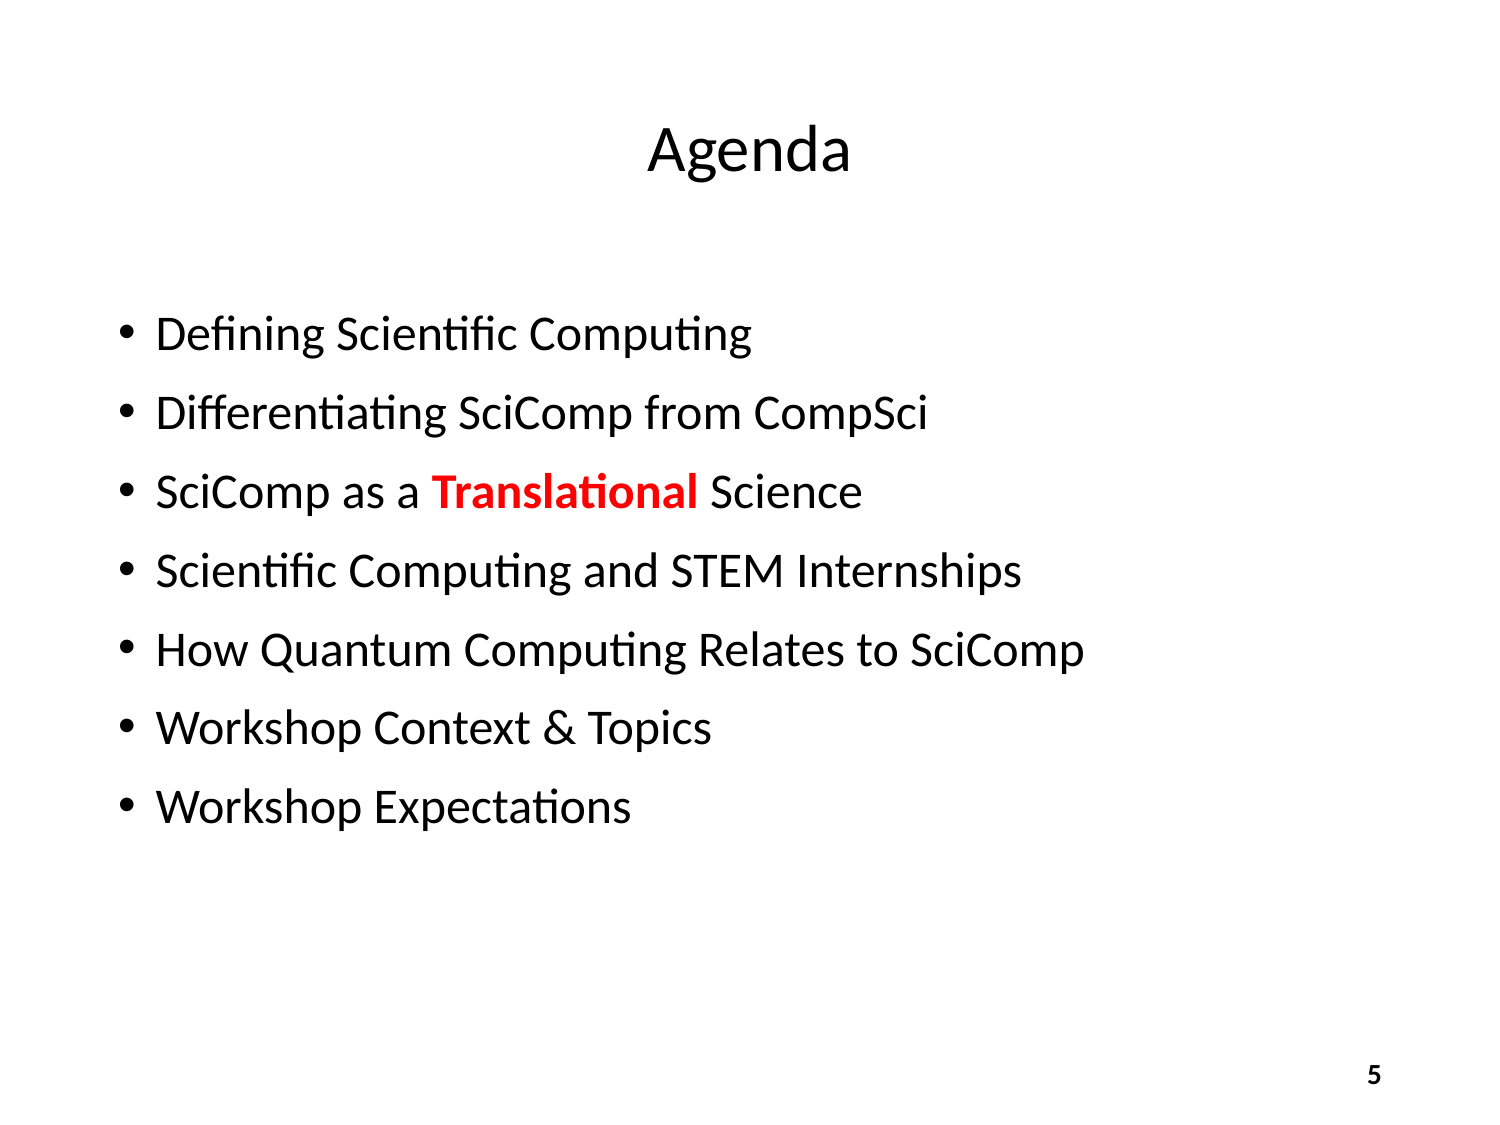

# Agenda
Defining Scientific Computing
Differentiating SciComp from CompSci
SciComp as a Translational Science
Scientific Computing and STEM Internships
How Quantum Computing Relates to SciComp
Workshop Context & Topics
Workshop Expectations
5